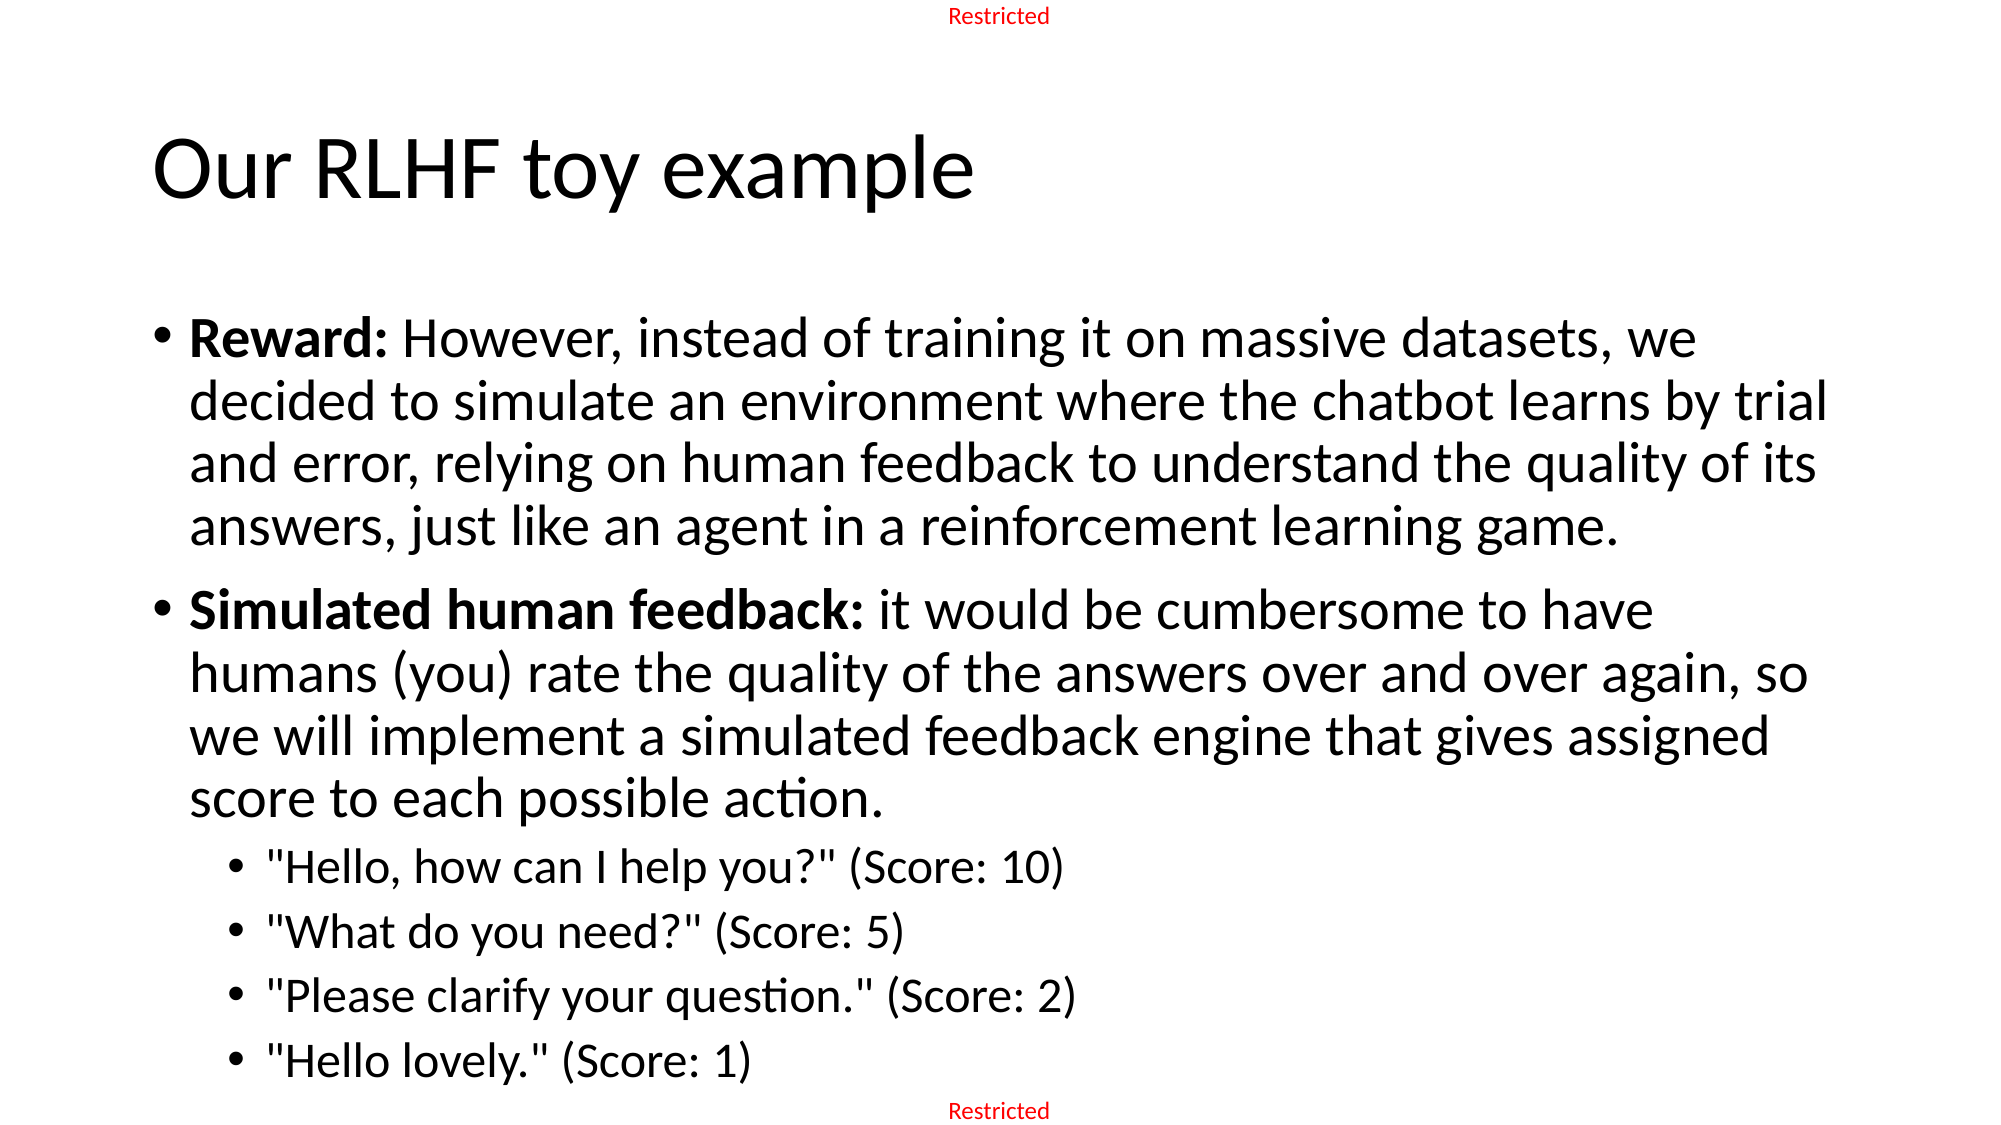

# Our RLHF toy example
Reward: However, instead of training it on massive datasets, we decided to simulate an environment where the chatbot learns by trial and error, relying on human feedback to understand the quality of its answers, just like an agent in a reinforcement learning game.
Simulated human feedback: it would be cumbersome to have humans (you) rate the quality of the answers over and over again, so we will implement a simulated feedback engine that gives assigned score to each possible action.
"Hello, how can I help you?" (Score: 10)
"What do you need?" (Score: 5)
"Please clarify your question." (Score: 2)
"Hello lovely." (Score: 1)